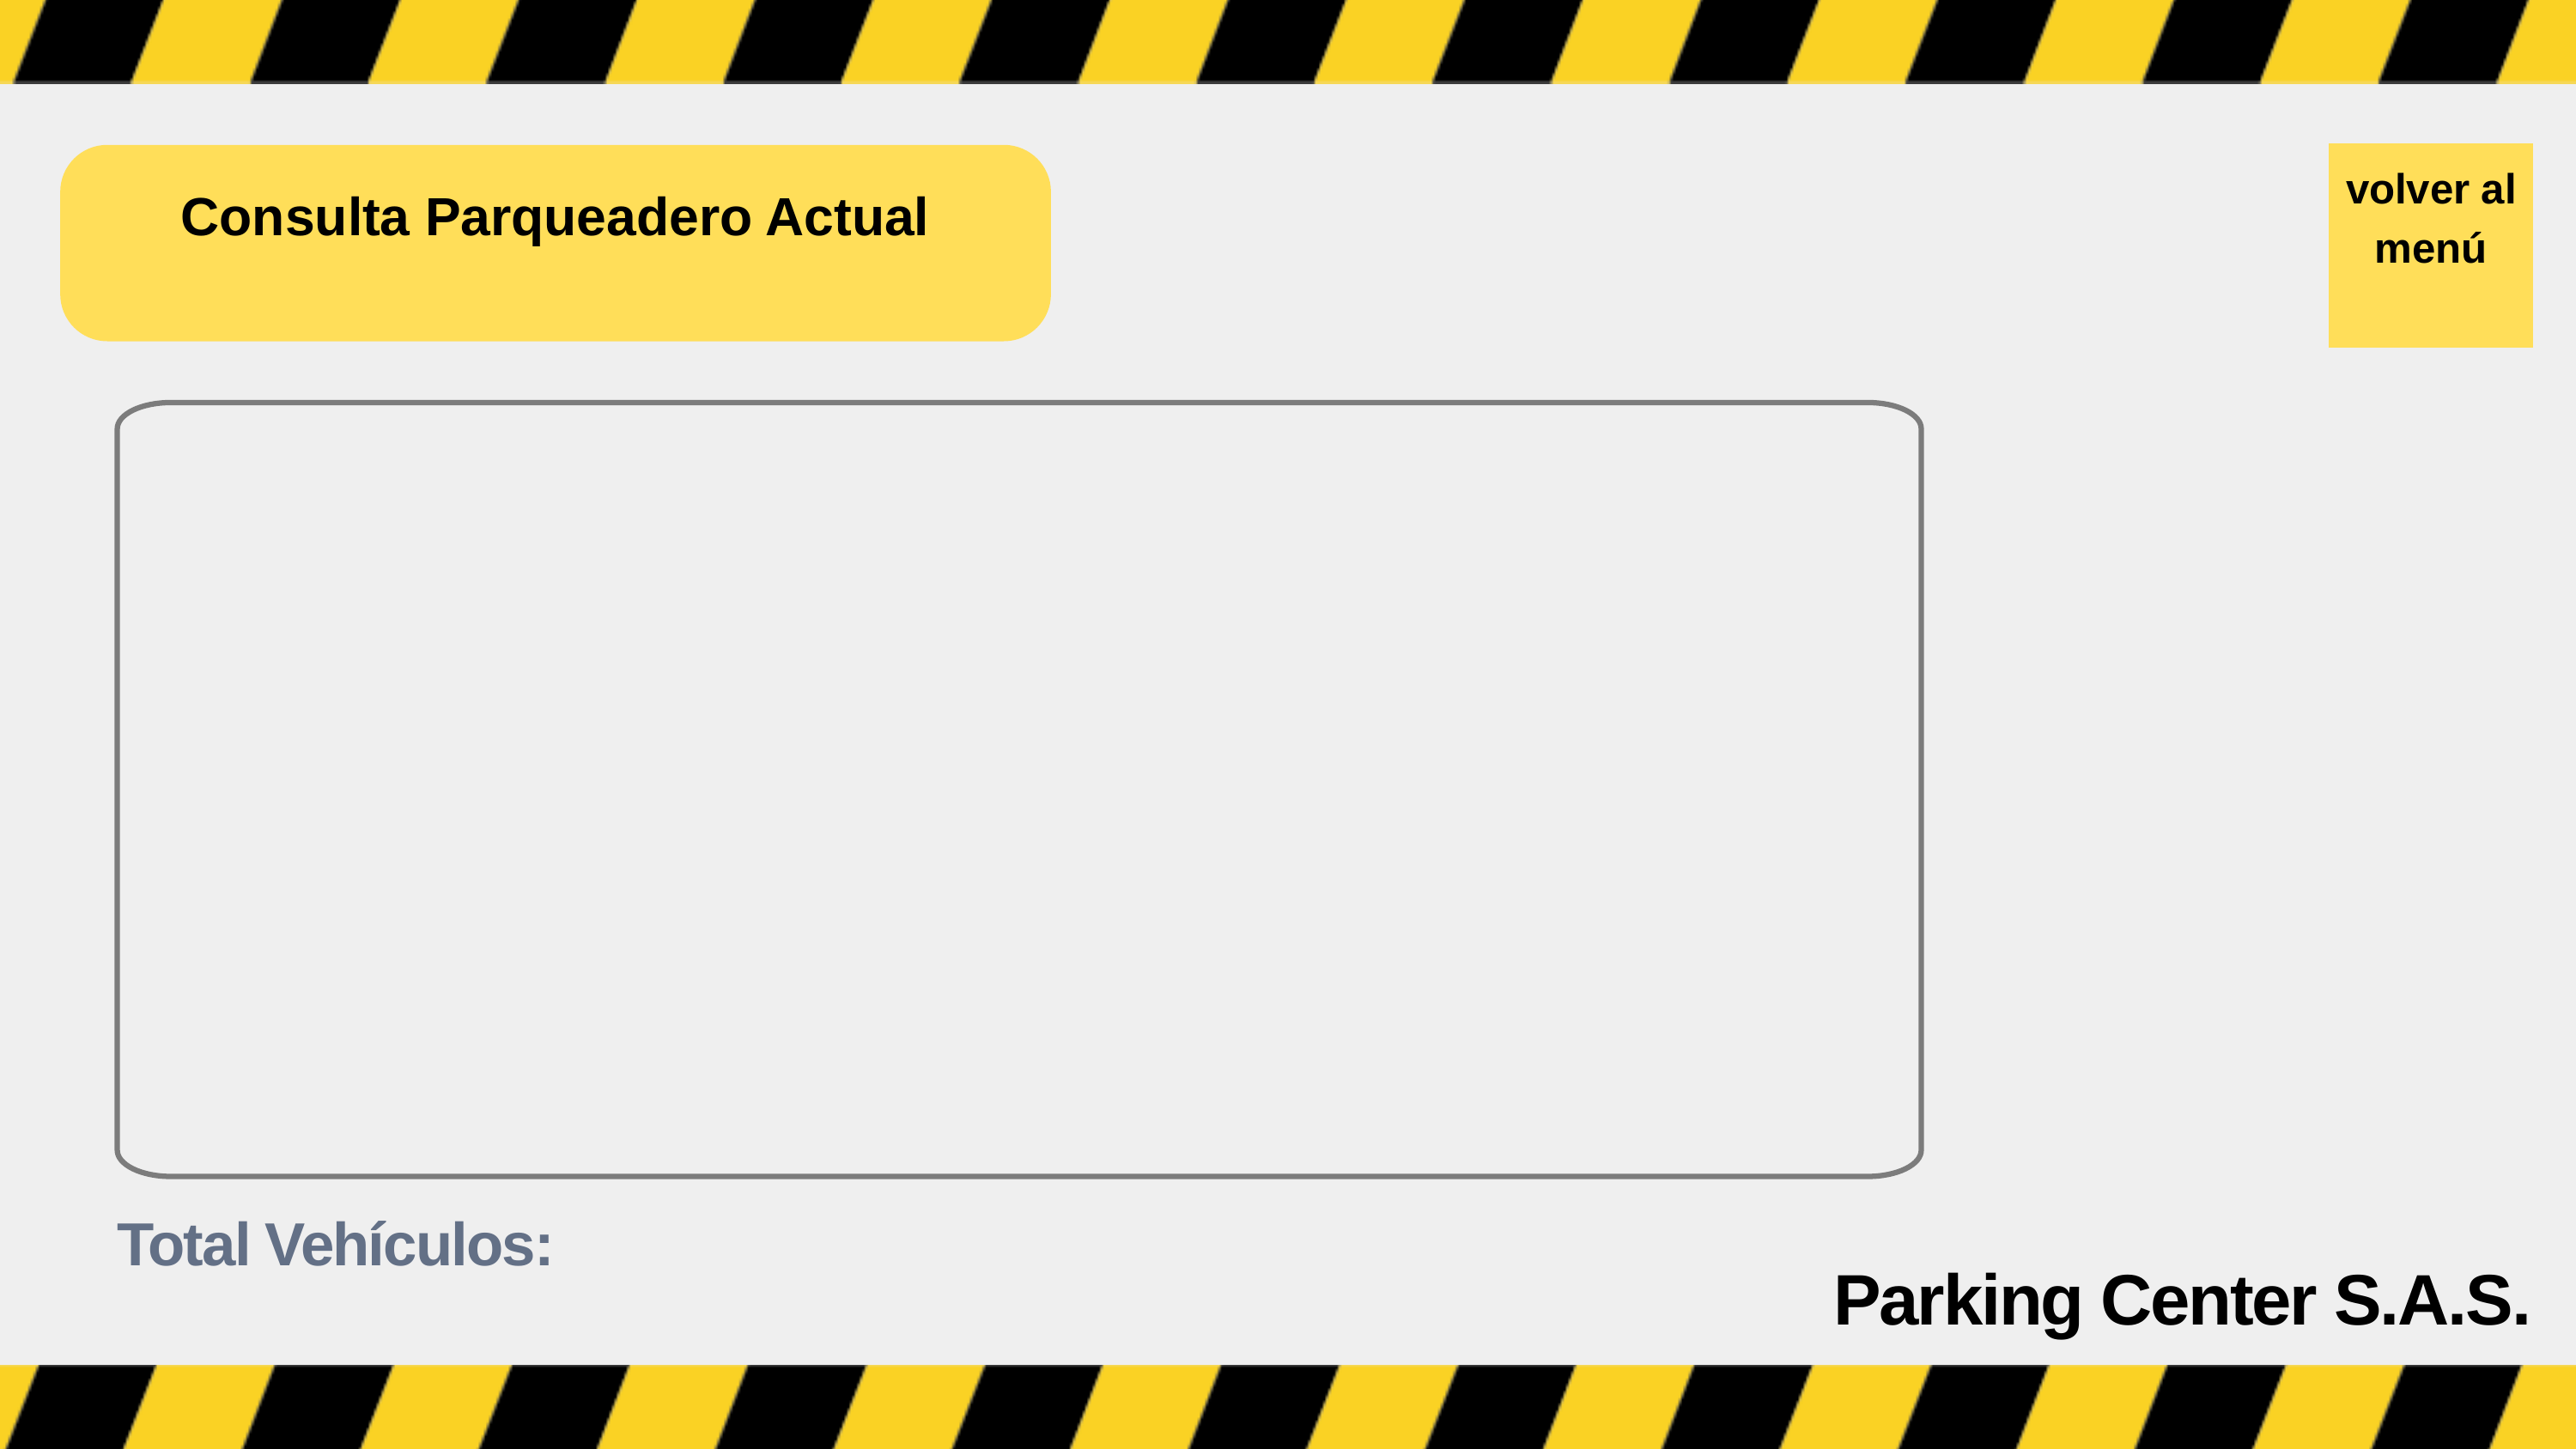

Consulta Parqueadero Actual
volver al menú

Total Vehículos:
Parking Center S.A.S.